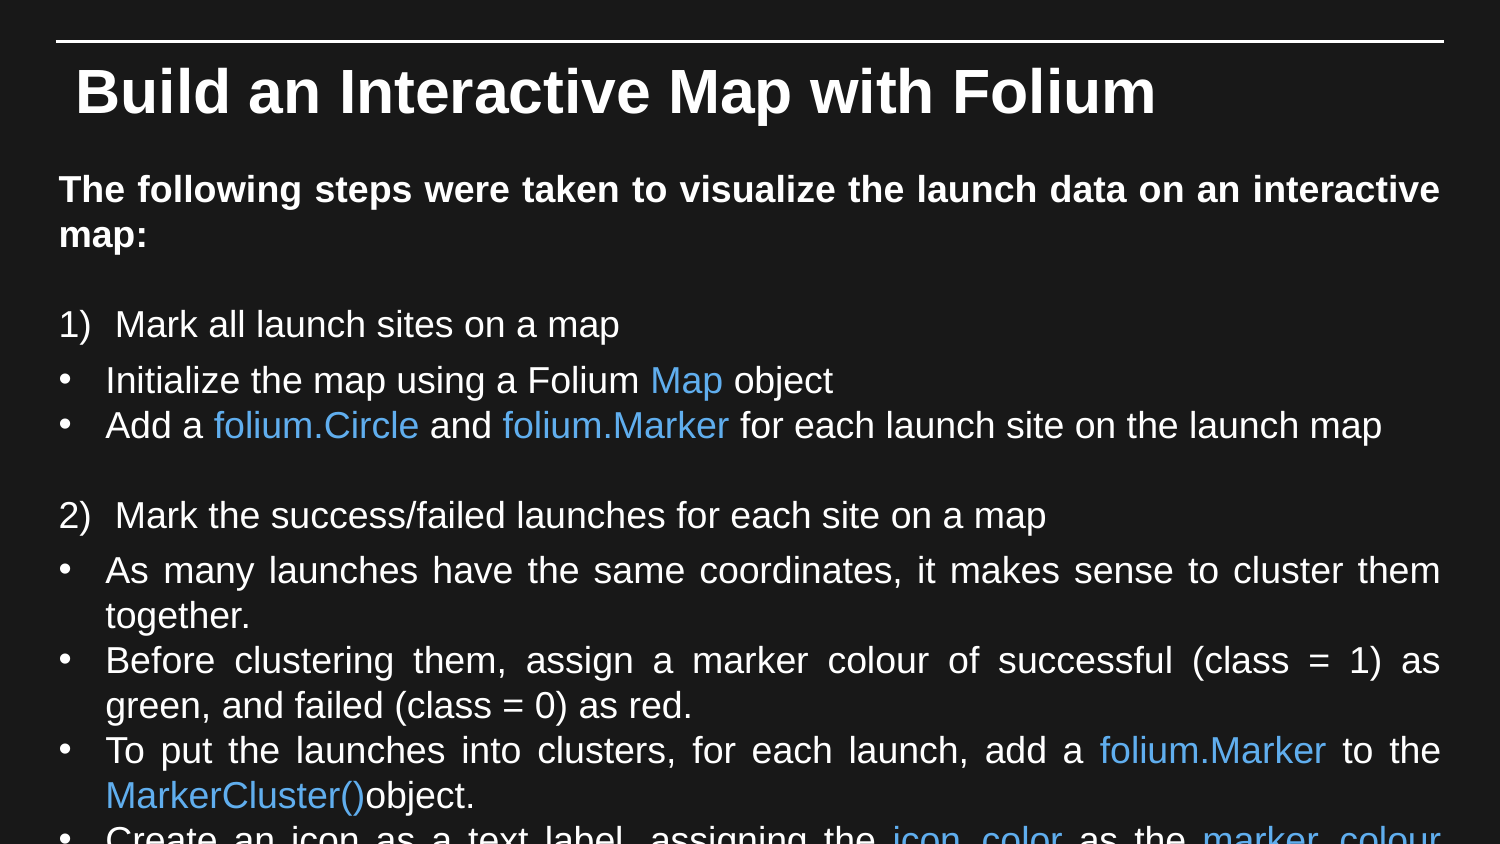

# Build an Interactive Map with Folium
The following steps were taken to visualize the launch data on an interactive map:

Mark all launch sites on a map
Initialize the map using a Folium Map object
Add a folium.Circle and folium.Marker for each launch site on the launch map

Mark the success/failed launches for each site on a map
As many launches have the same coordinates, it makes sense to cluster them together.
Before clustering them, assign a marker colour of successful (class = 1) as green, and failed (class = 0) as red.
To put the launches into clusters, for each launch, add a folium.Marker to the MarkerCluster()object.
Create an icon as a text label, assigning the icon_color as the marker_colour determined previously.